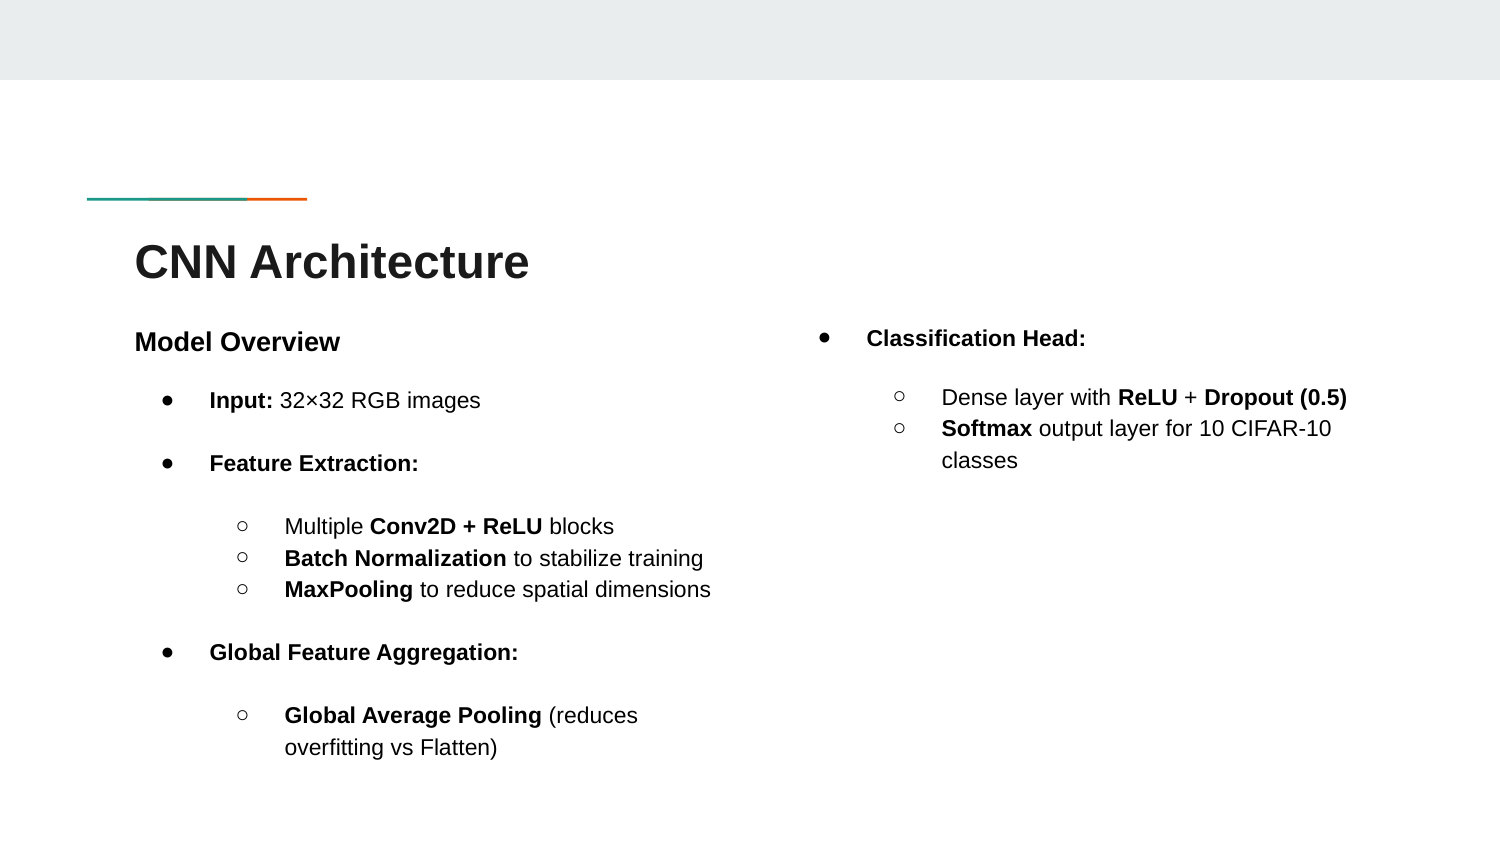

# CNN Architecture
Model Overview
Input: 32×32 RGB images
Feature Extraction:
Multiple Conv2D + ReLU blocks
Batch Normalization to stabilize training
MaxPooling to reduce spatial dimensions
Global Feature Aggregation:
Global Average Pooling (reduces overfitting vs Flatten)
Classification Head:
Dense layer with ReLU + Dropout (0.5)
Softmax output layer for 10 CIFAR-10 classes